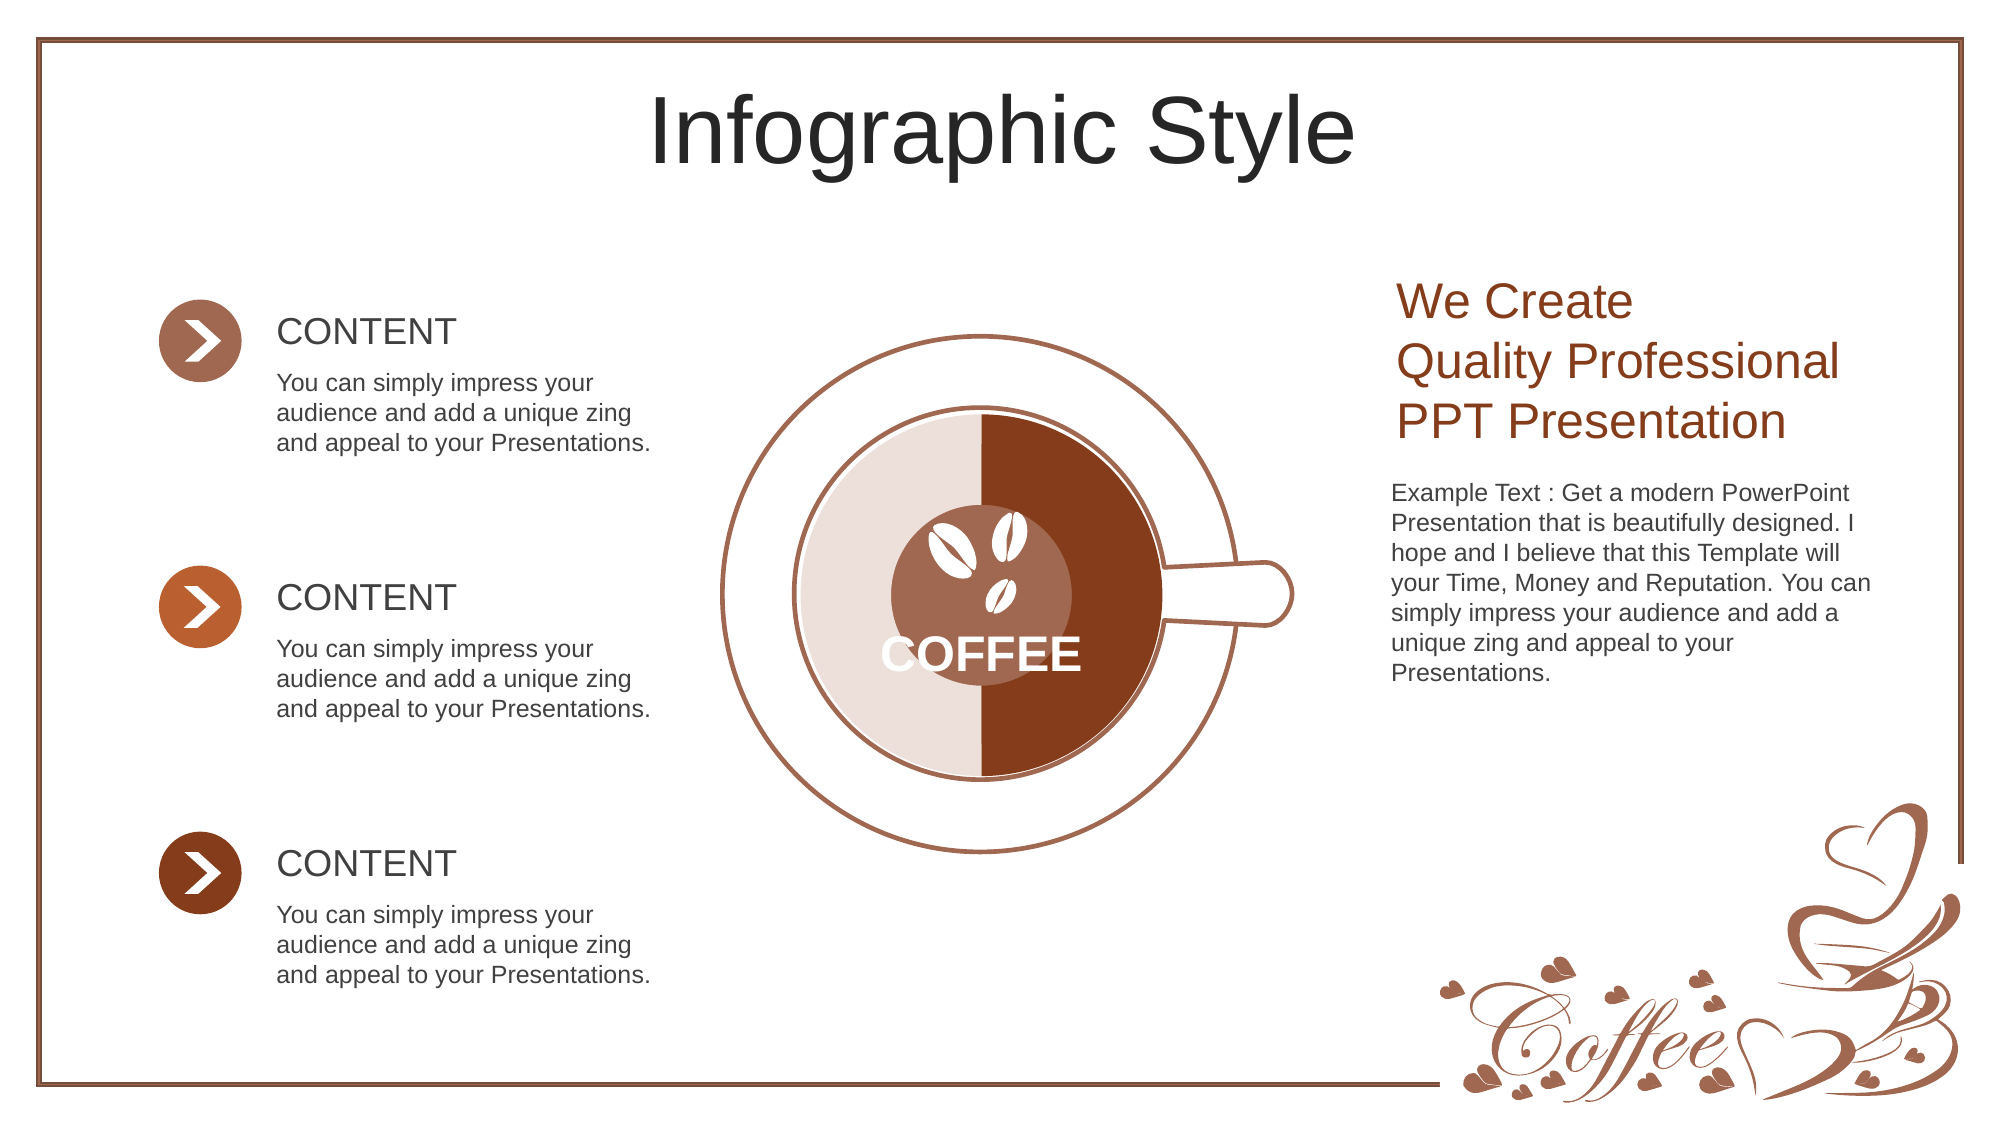

Infographic Style
We Create
Quality Professional
PPT Presentation

CONTENT
You can simply impress your audience and add a unique zing and appeal to your Presentations.

### Chart

| Category | % |
|---|---|
| colored | 50.0 |
| blank | 50.0 |
Example Text : Get a modern PowerPoint  Presentation that is beautifully designed. I hope and I believe that this Template will your Time, Money and Reputation. You can simply impress your audience and add a unique zing and appeal to your Presentations.

CONTENT
You can simply impress your audience and add a unique zing and appeal to your Presentations.
COFFEE

CONTENT
You can simply impress your audience and add a unique zing and appeal to your Presentations.